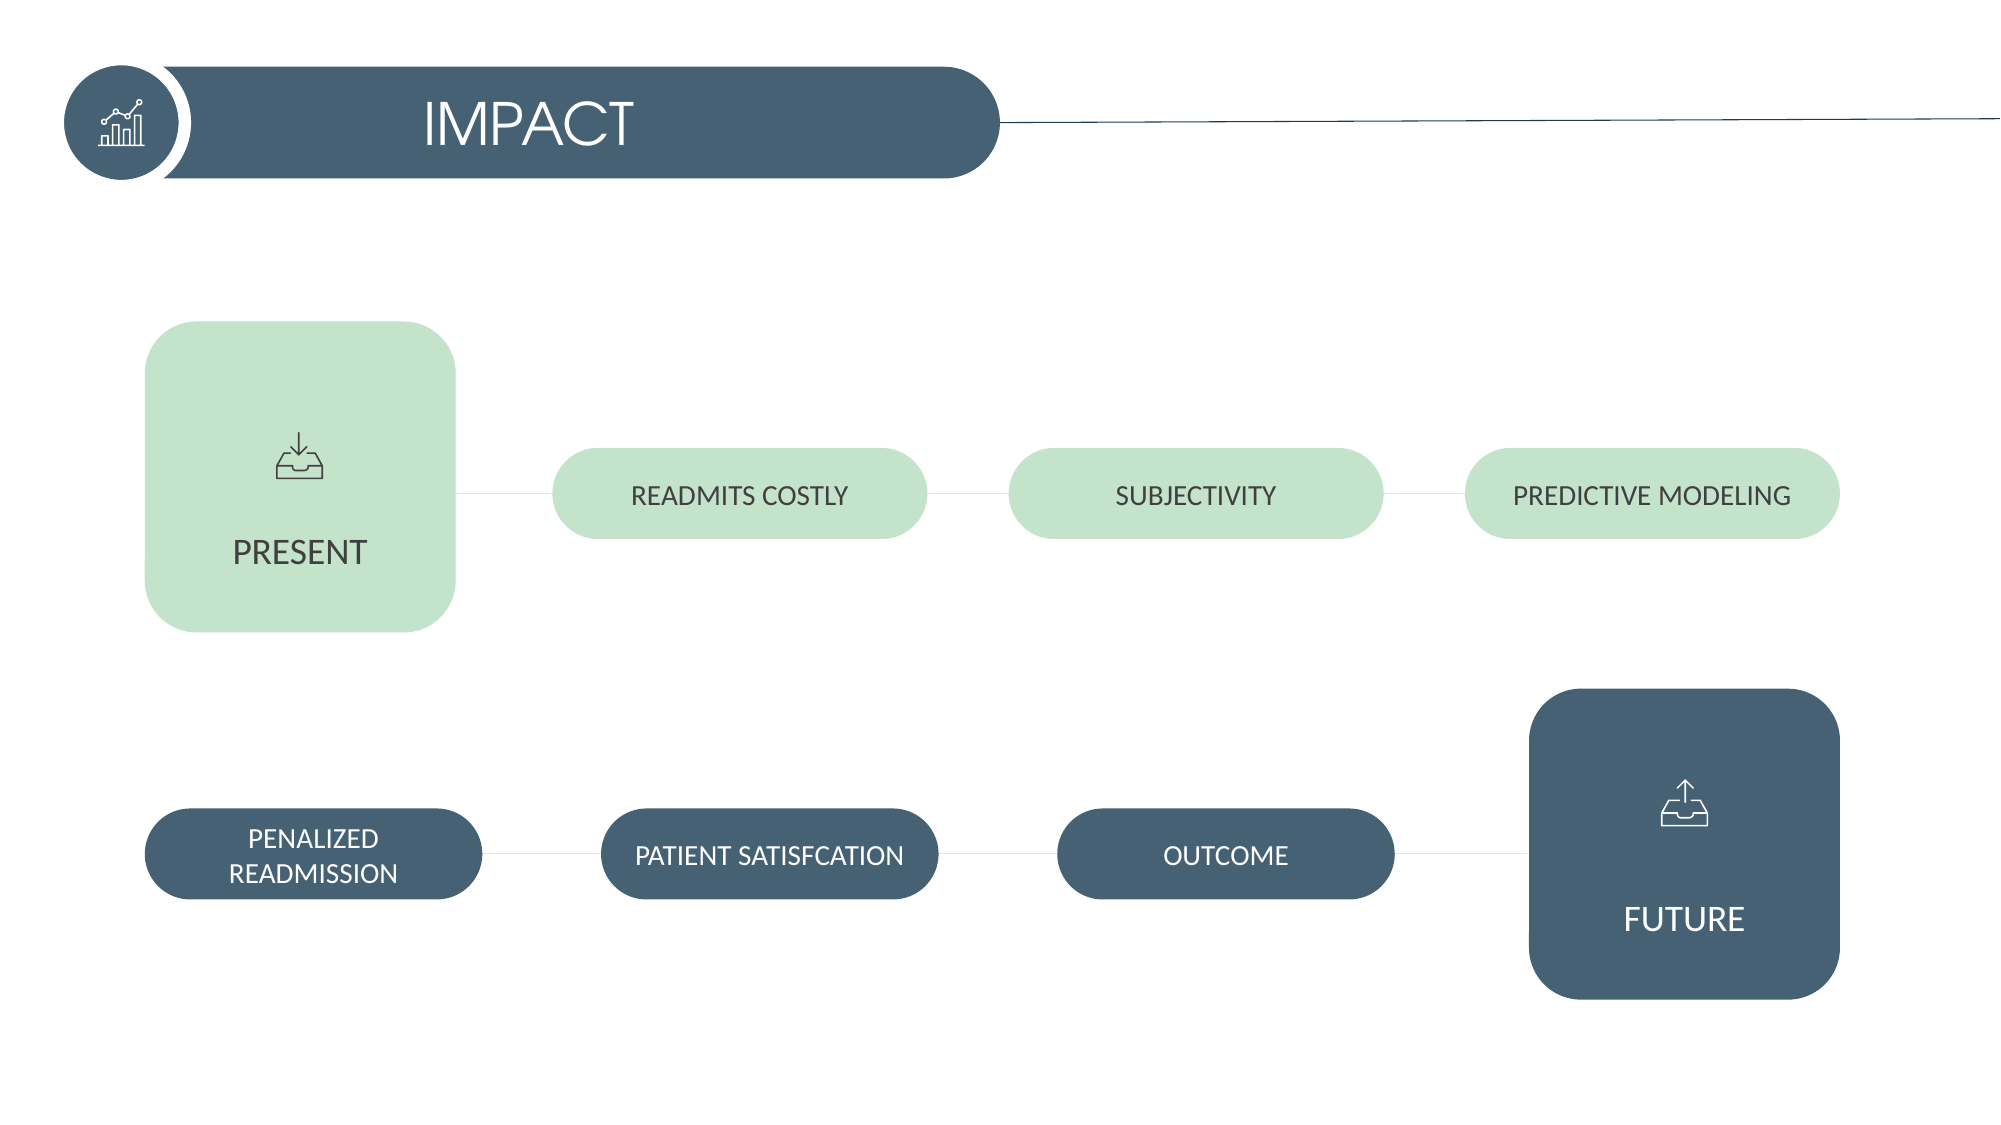

IMPACT

PRESENT

READMITS COSTLY
SUBJECTIVITY
PREDICTIVE MODELING
FUTURE

PENALIZED READMISSION
PATIENT SATISFCATION
OUTCOME